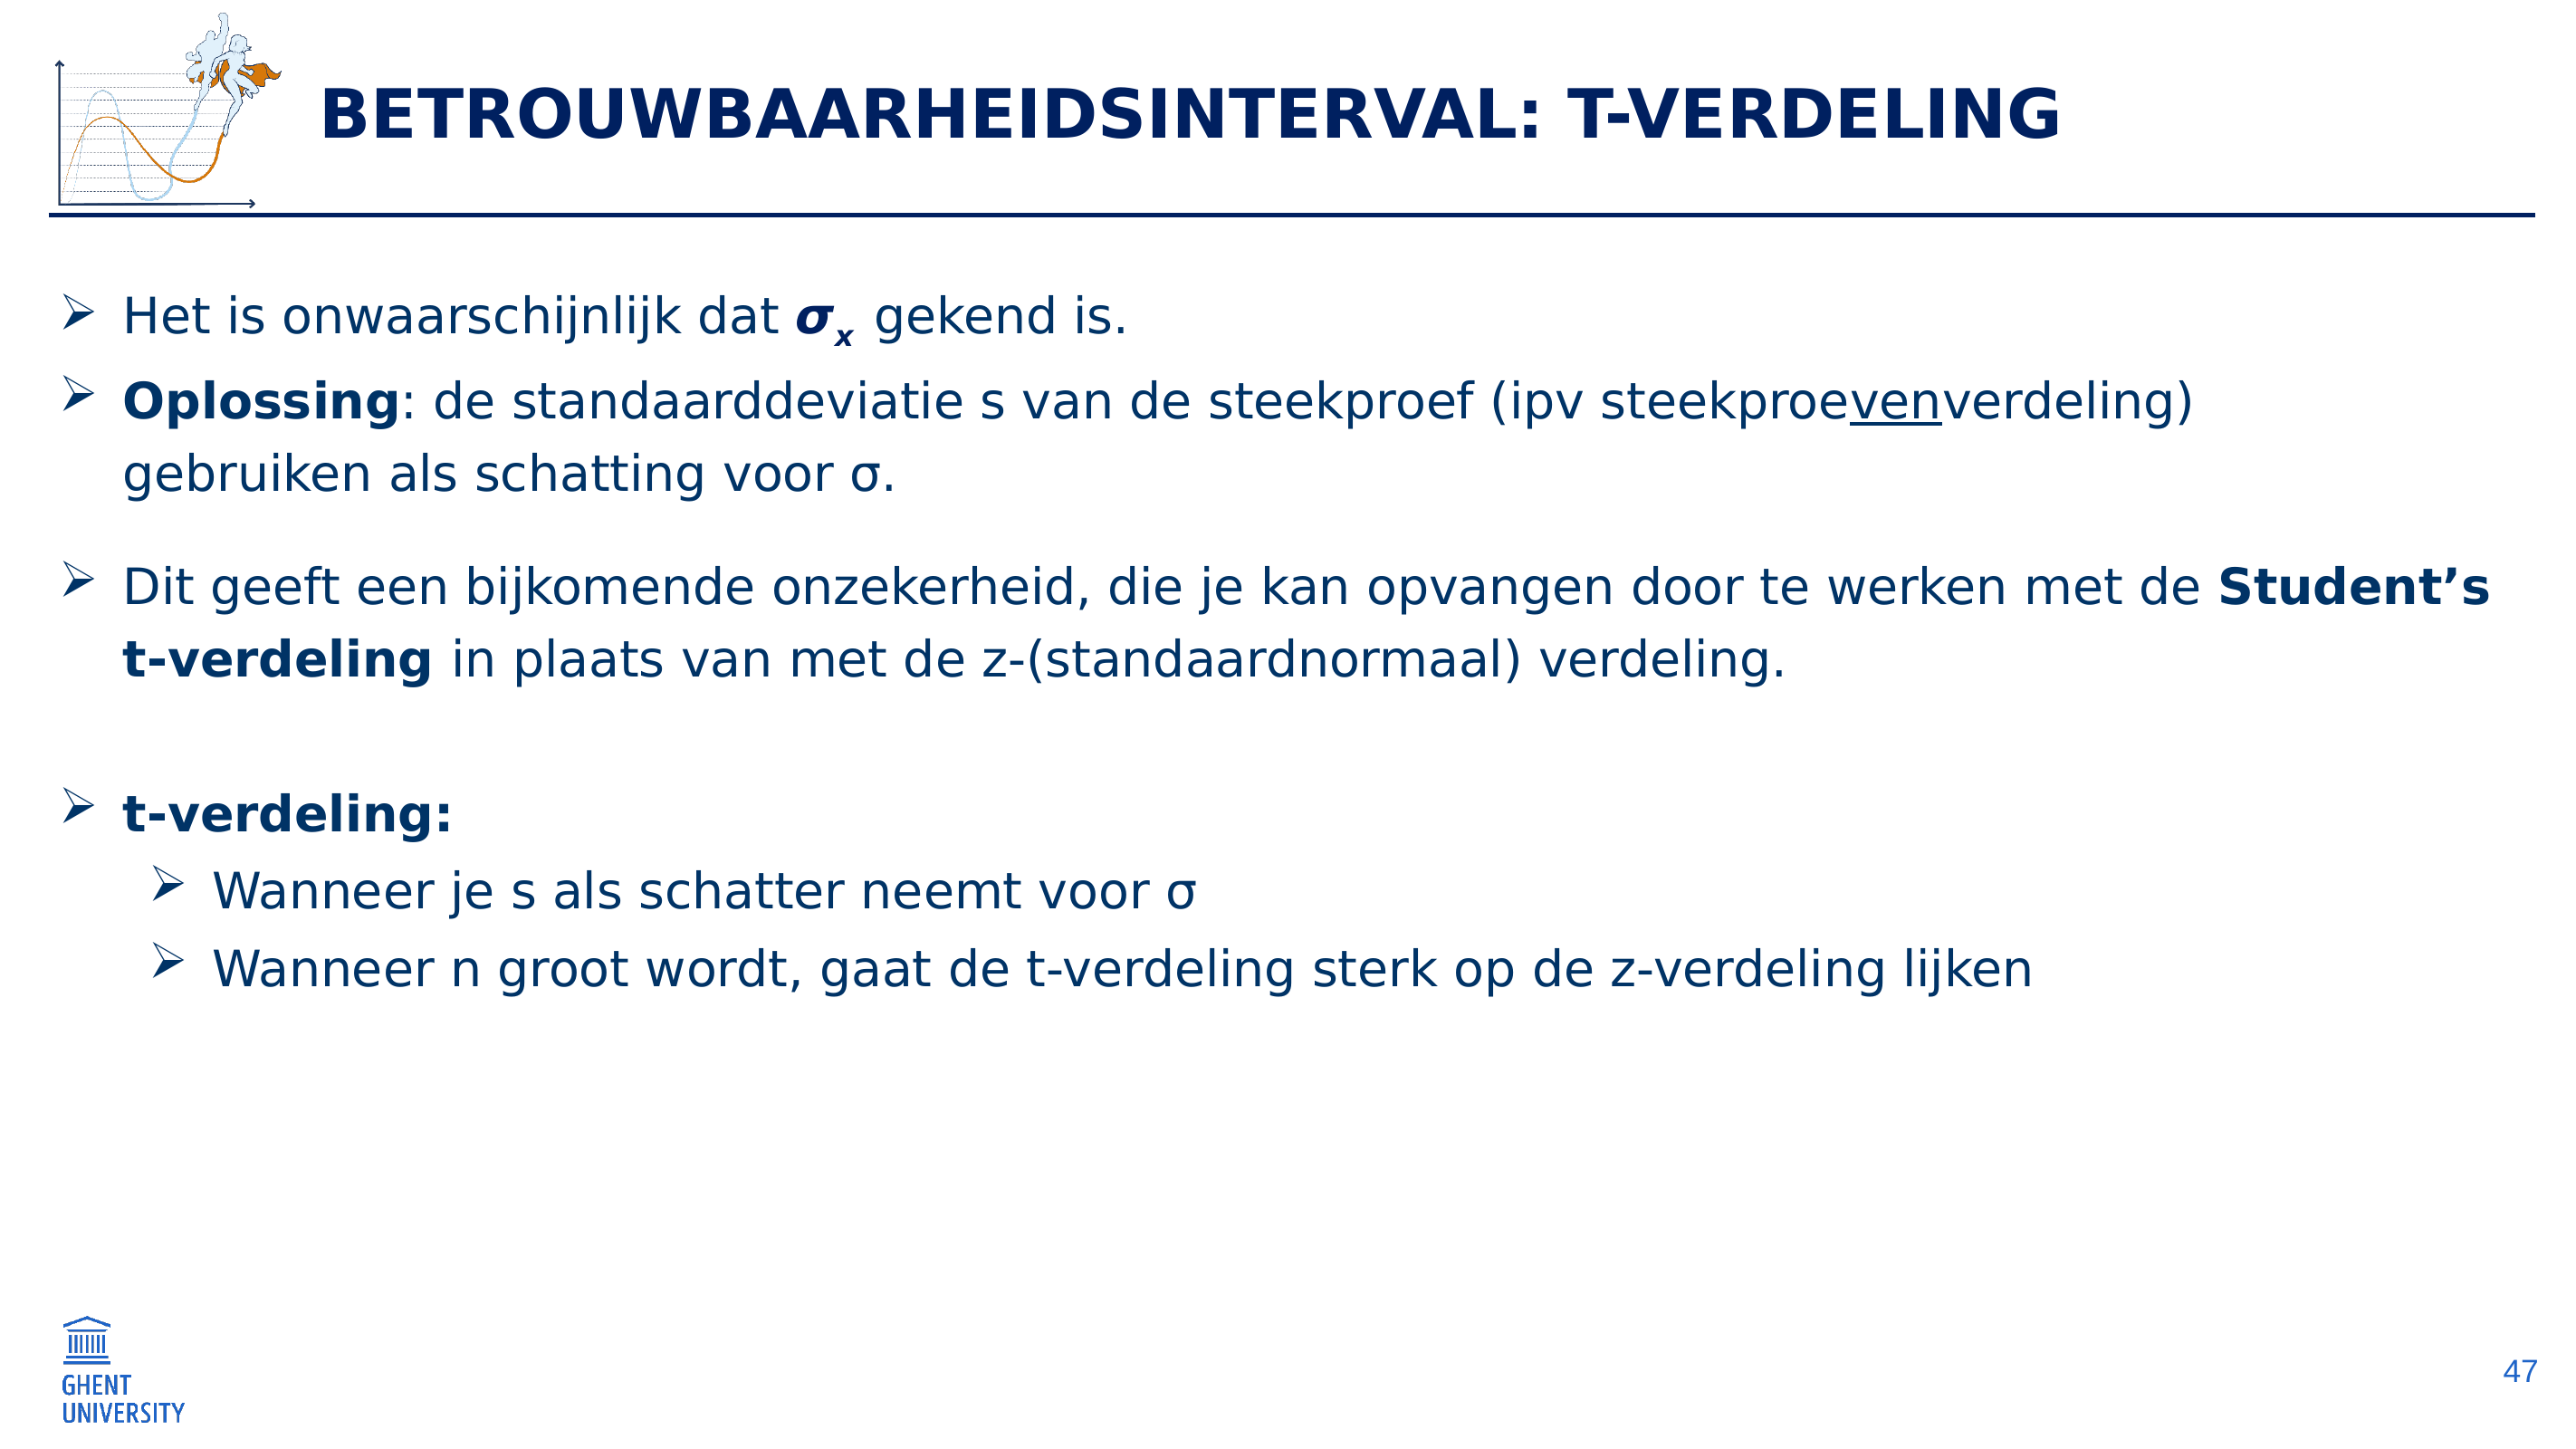

# Betrouwbaarheidsinterval: t-verdeling
Het is onwaarschijnlijk dat σx  gekend is.
Oplossing: de standaarddeviatie s van de steekproef (ipv steekproevenverdeling) 								gebruiken als schatting voor σ.

Dit geeft een bijkomende onzekerheid, die je kan opvangen door te werken met de Student’s t-verdeling in plaats van met de z-(standaardnormaal) verdeling.

t-verdeling:
Wanneer je s als schatter neemt voor σ
Wanneer n groot wordt, gaat de t-verdeling sterk op de z-verdeling lijken
47